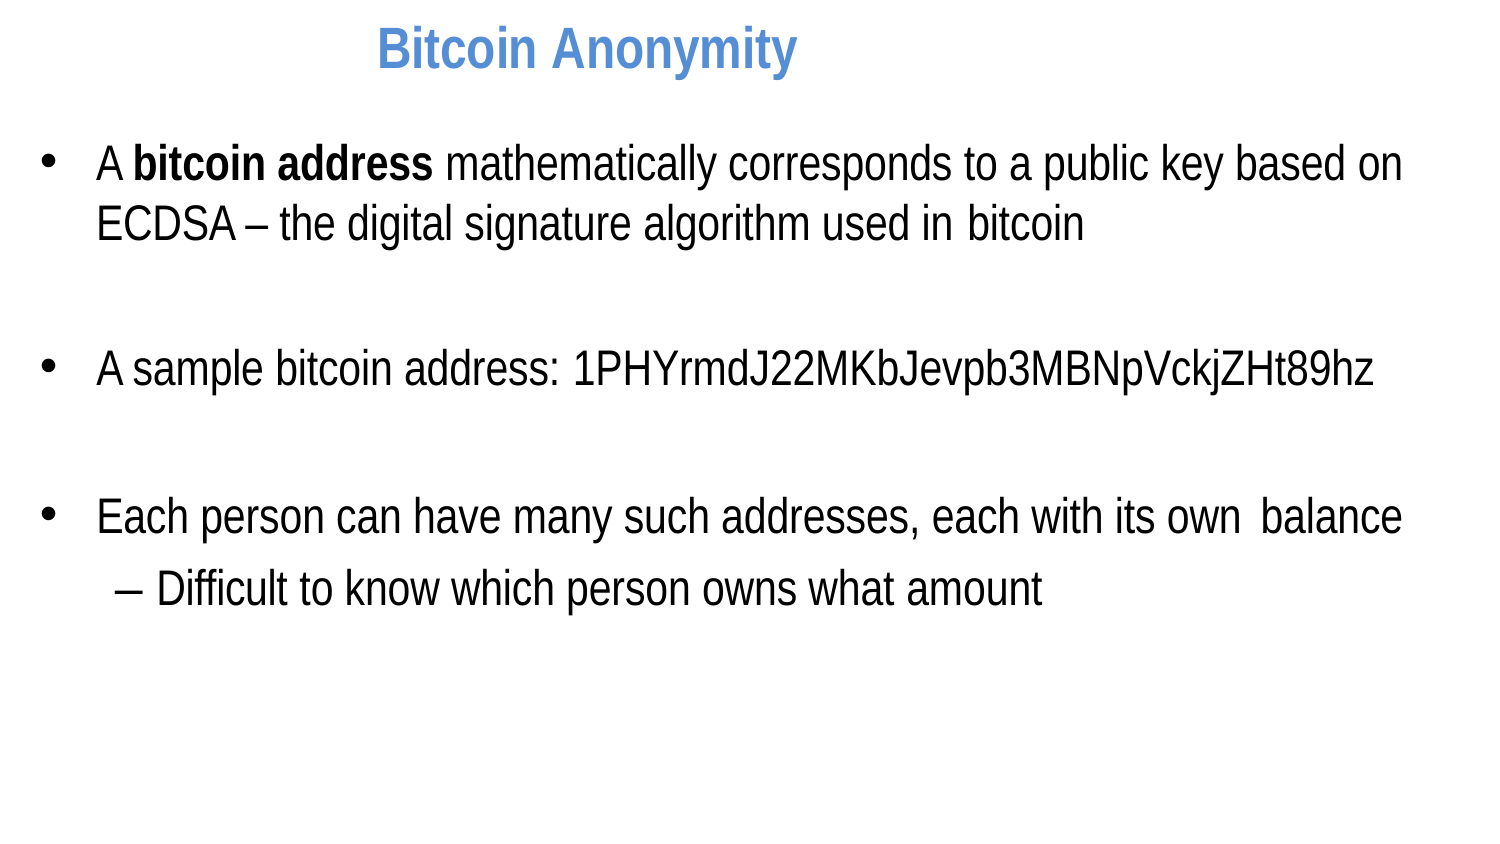

# Bitcoin Anonymity
A bitcoin address mathematically corresponds to a public key based on  ECDSA – the digital signature algorithm used in bitcoin

A sample bitcoin address: 1PHYrmdJ22MKbJevpb3MBNpVckjZHt89hz

Each person can have many such addresses, each with its own balance
– Difficult to know which person owns what amount